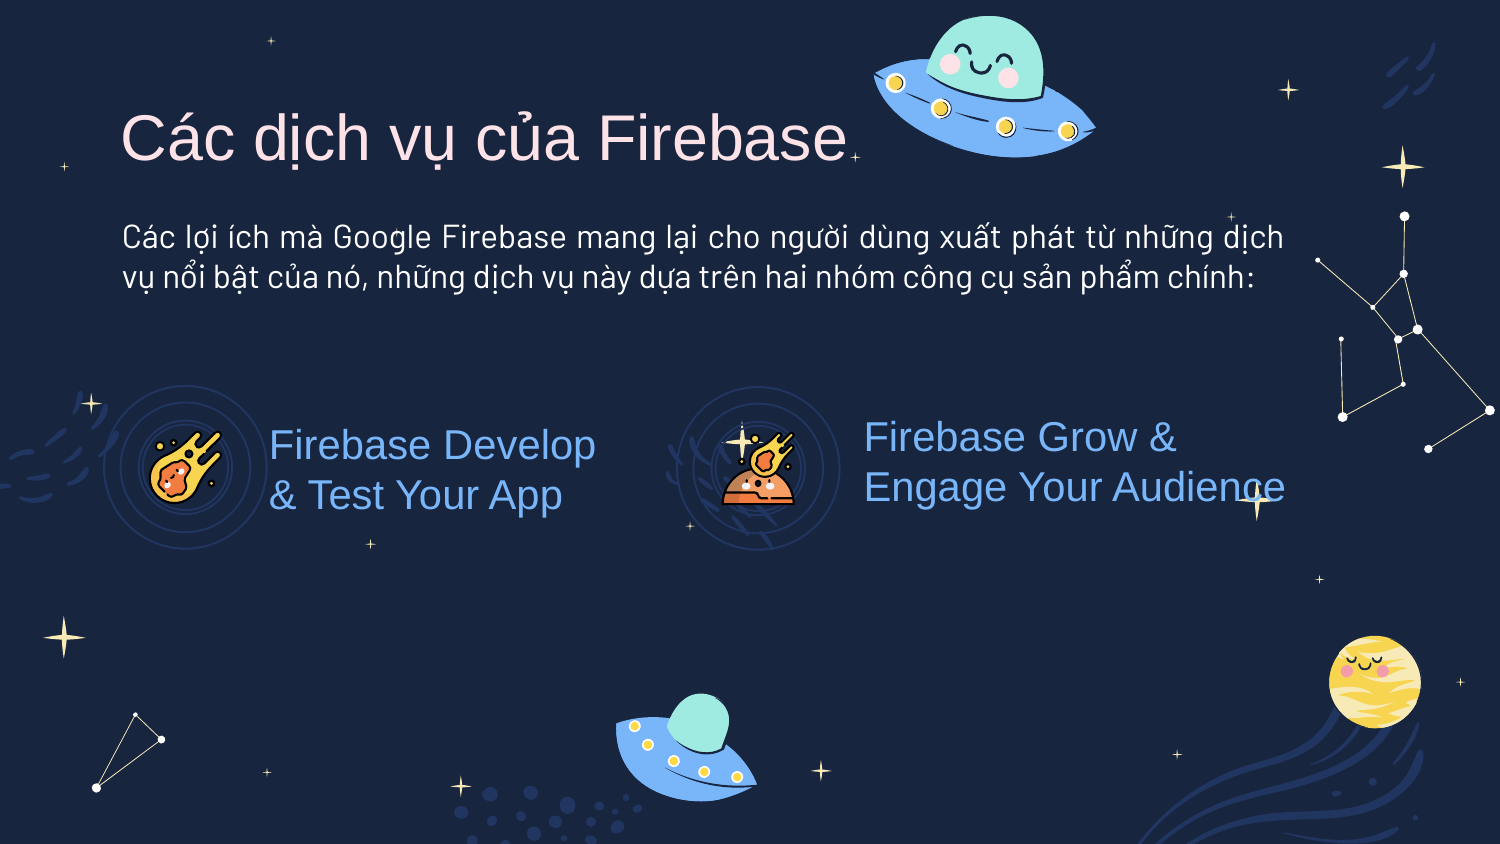

# Các dịch vụ của Firebase

Các lợi ích mà Google Firebase mang lại cho người dùng xuất phát từ những dịch vụ nổi bật của nó, những dịch vụ này dựa trên hai nhóm công cụ sản phẩm chính:

Firebase Grow & Engage Your Audience

Firebase Develop & Test Your App